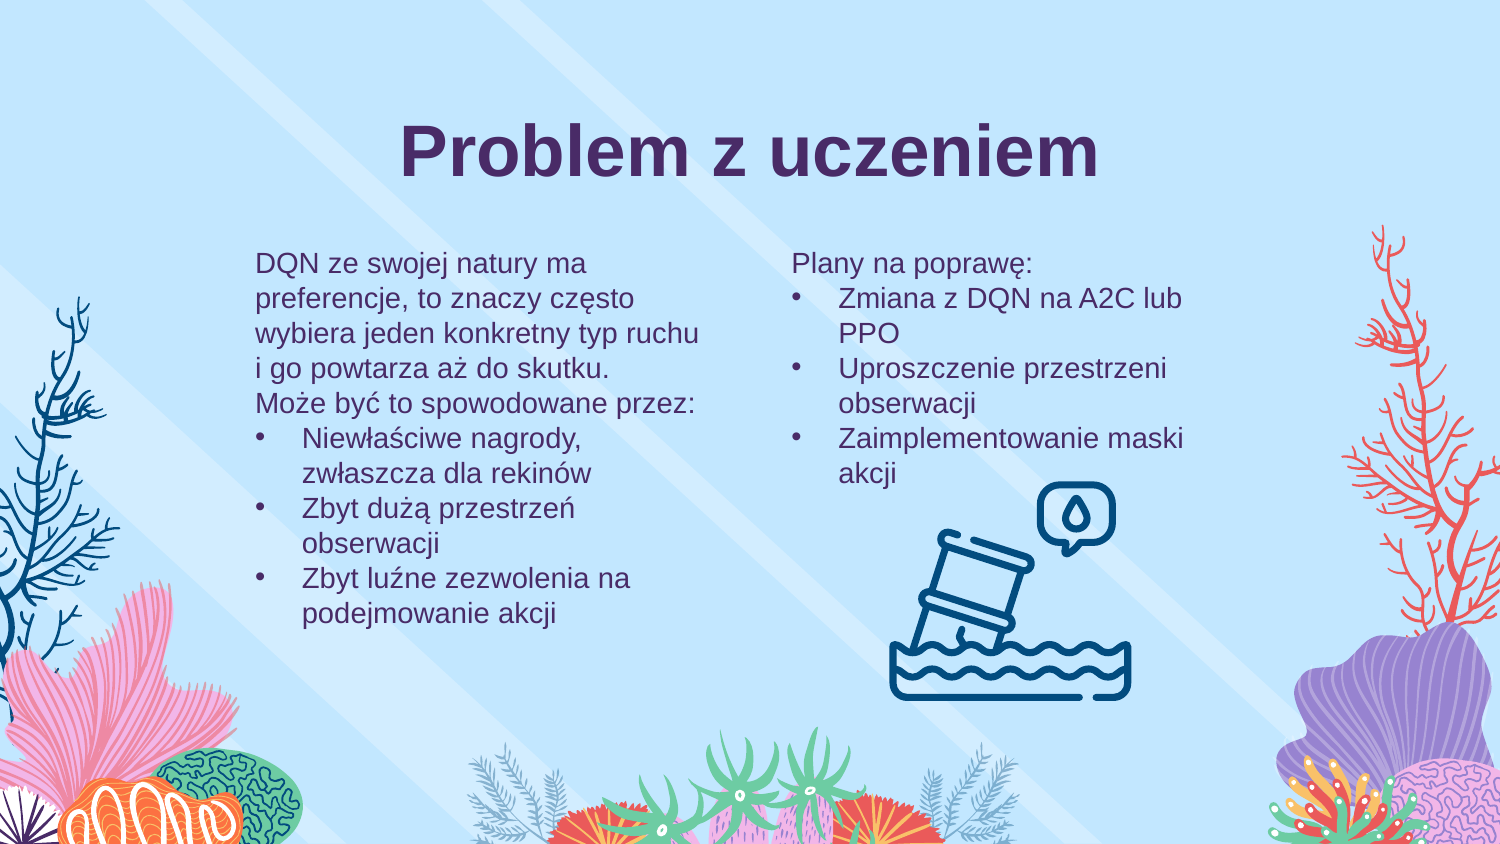

# Problem z uczeniem
DQN ze swojej natury ma preferencje, to znaczy często wybiera jeden konkretny typ ruchu i go powtarza aż do skutku.
Może być to spowodowane przez:
Niewłaściwe nagrody, zwłaszcza dla rekinów
Zbyt dużą przestrzeń obserwacji
Zbyt luźne zezwolenia na podejmowanie akcji
Plany na poprawę:
Zmiana z DQN na A2C lub PPO
Uproszczenie przestrzeni obserwacji
Zaimplementowanie maski akcji